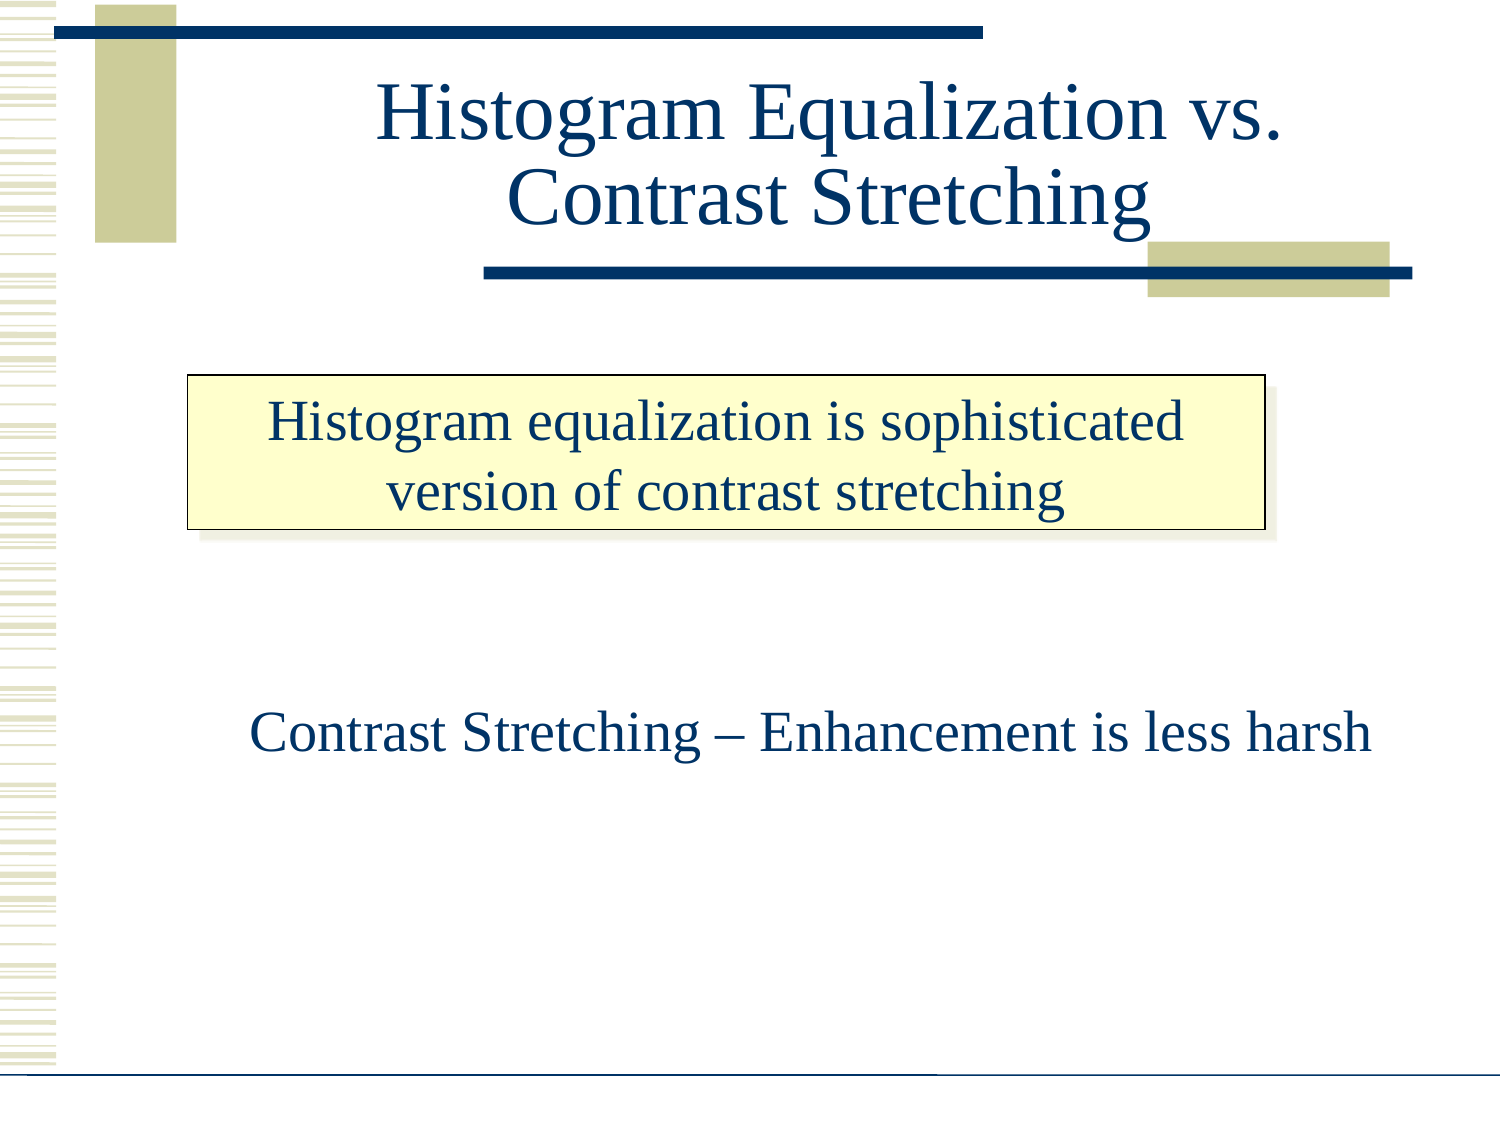

# Histogram Equalization vs. Contrast Stretching
Histogram equalization is sophisticated version of contrast stretching
Contrast Stretching – Enhancement is less harsh